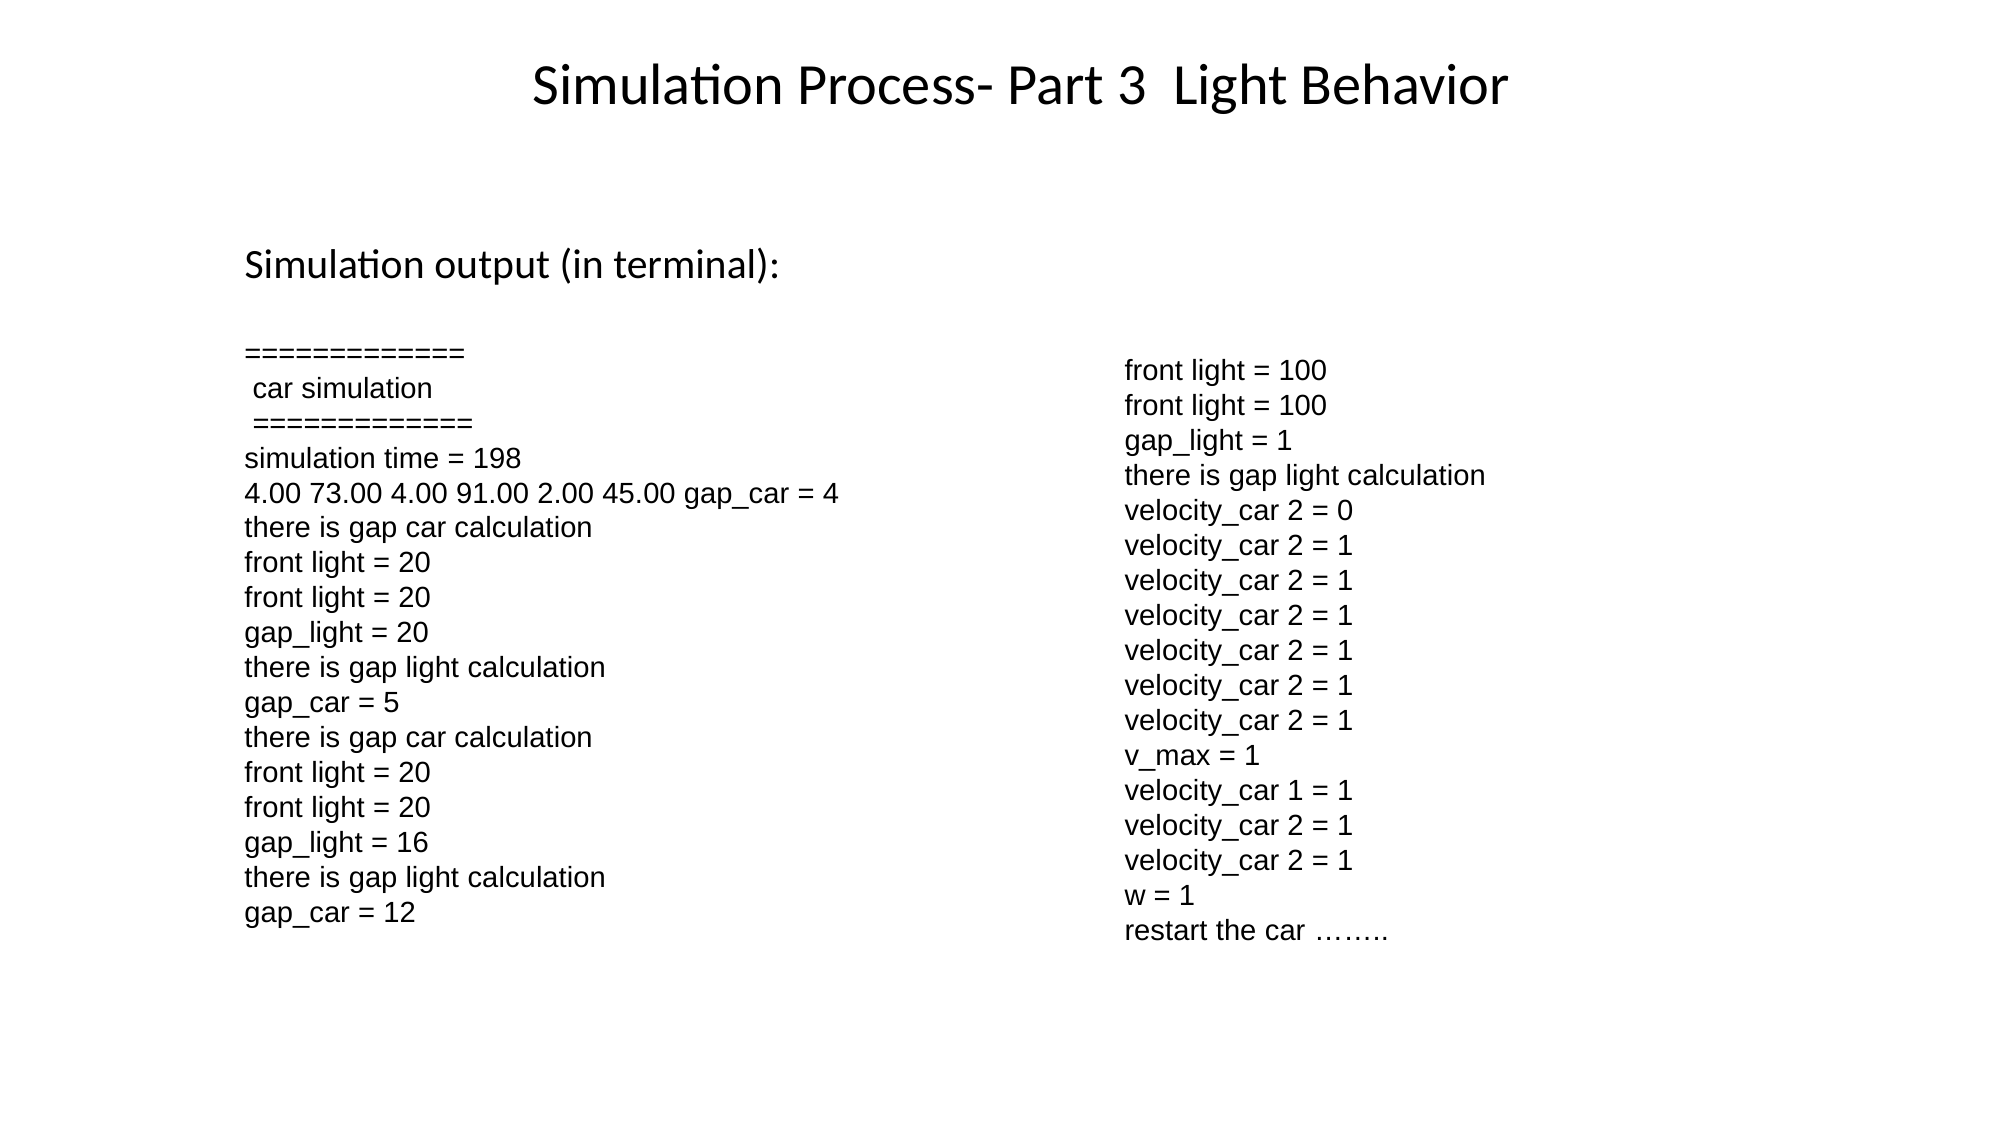

Simulation Process- Part 3  Light Behavior
Simulation output (in terminal):

=============
 car simulation
 =============
simulation time = 198
4.00 73.00 4.00 91.00 2.00 45.00 gap_car = 4
there is gap car calculation
front light = 20
front light = 20
gap_light = 20
there is gap light calculation
gap_car = 5
there is gap car calculation
front light = 20
front light = 20
gap_light = 16
there is gap light calculation
gap_car = 12
front light = 100
front light = 100
gap_light = 1
there is gap light calculation
velocity_car 2 = 0
velocity_car 2 = 1
velocity_car 2 = 1
velocity_car 2 = 1
velocity_car 2 = 1
velocity_car 2 = 1
velocity_car 2 = 1
v_max = 1
velocity_car 1 = 1
velocity_car 2 = 1
velocity_car 2 = 1
w = 1
restart the car ……..